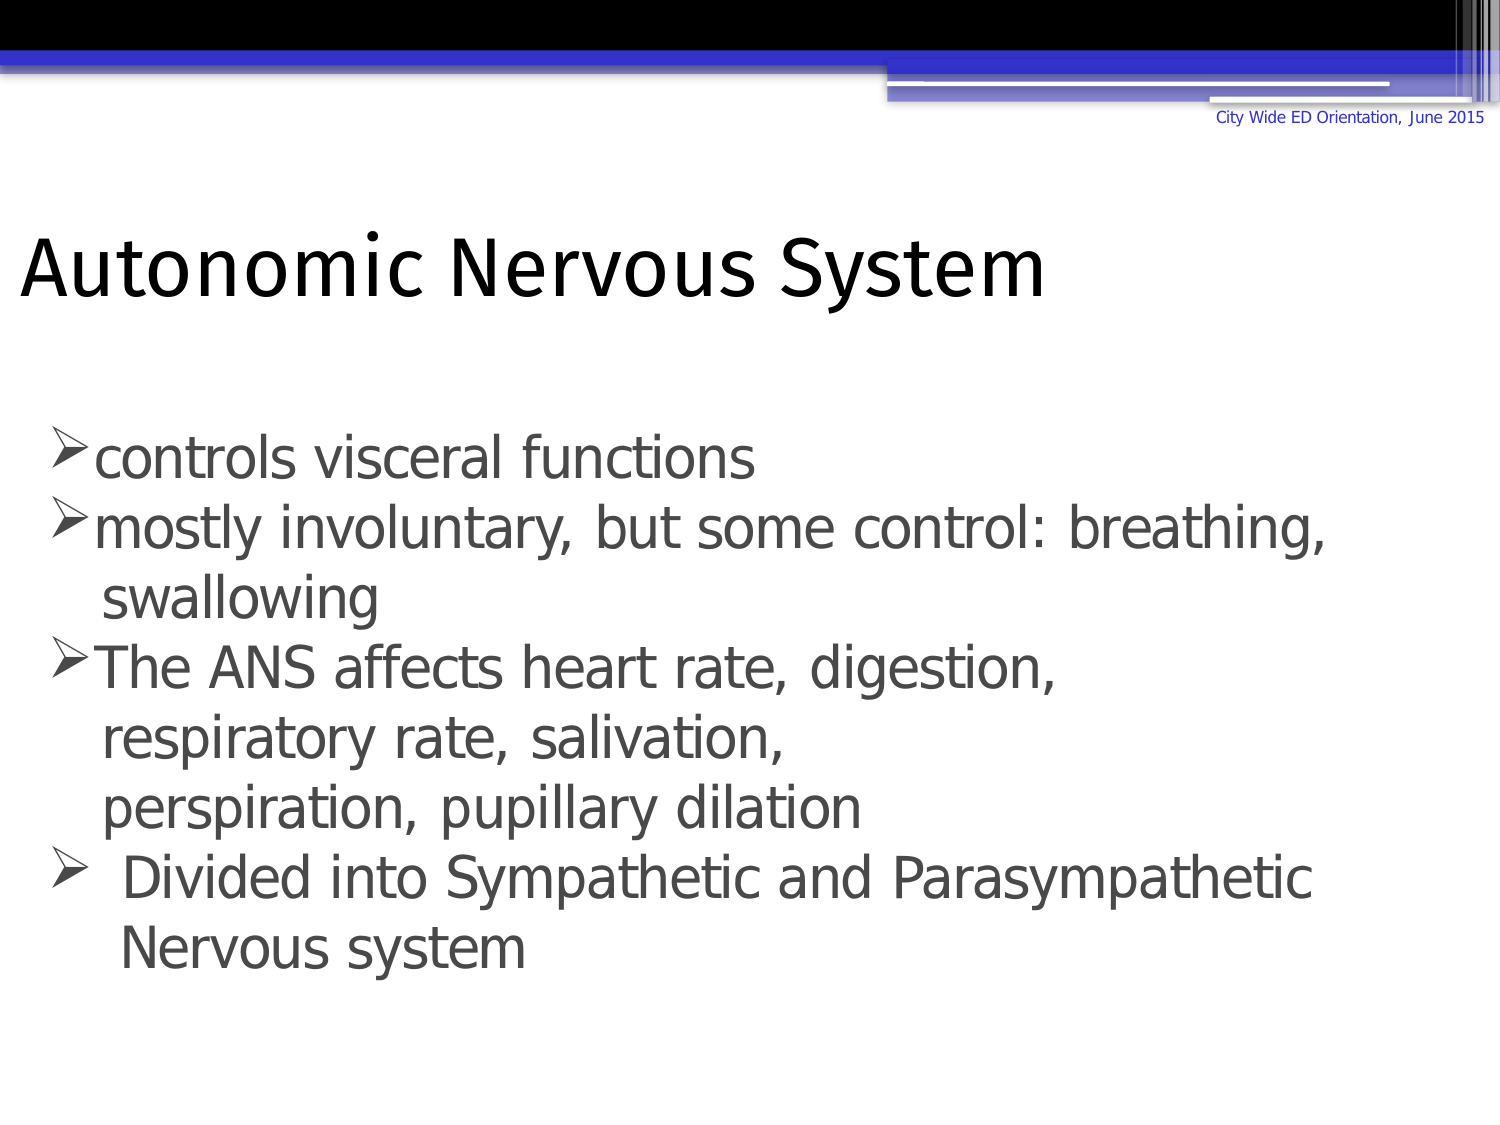

City Wide ED Orientation, June 2015
# Autonomic Nervous System
controls visceral functions
mostly involuntary, but some control: breathing,
   swallowing
The ANS affects heart rate, digestion,
   respiratory rate, salivation,
   perspiration, pupillary dilation
Divided into Sympathetic and Parasympathetic
    Nervous system